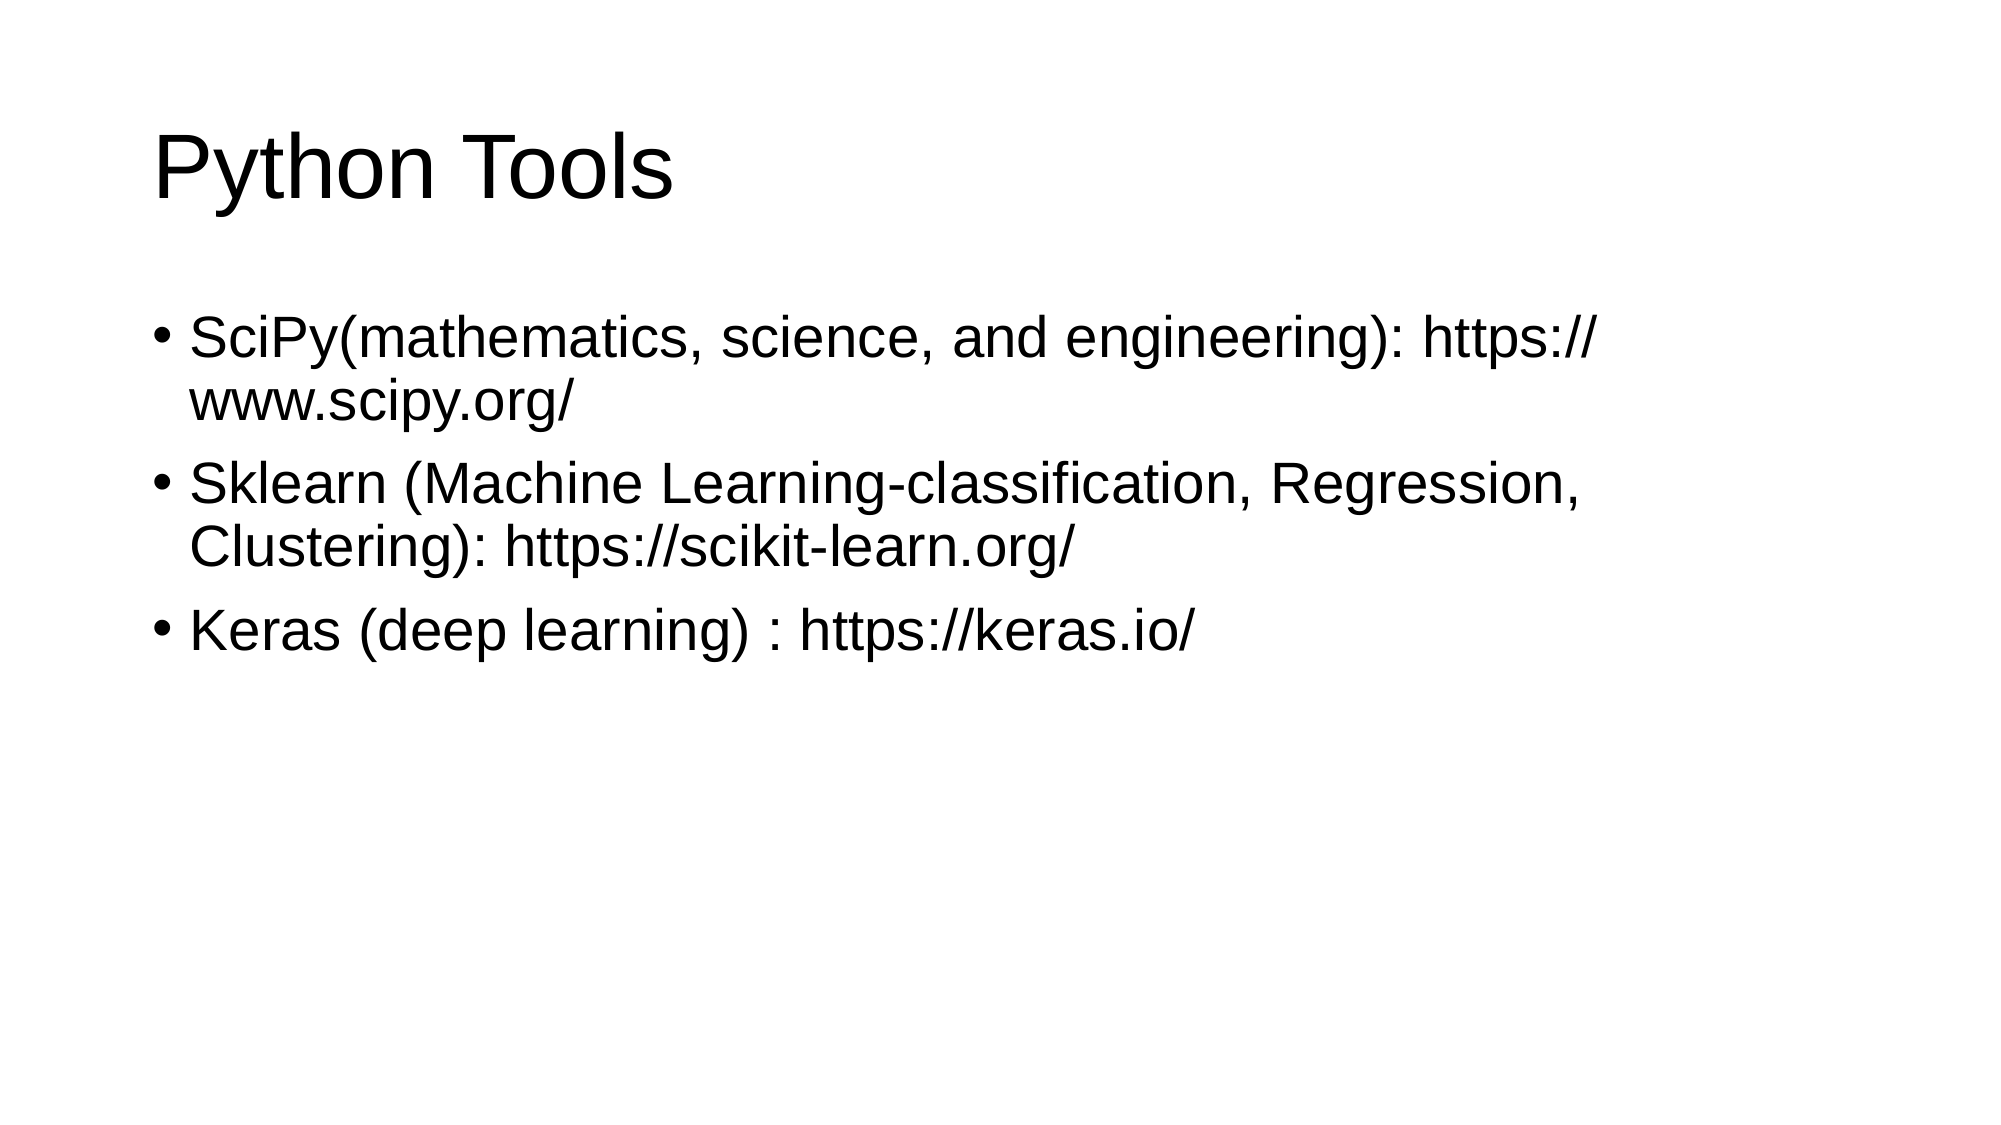

# Python Tools
SciPy(mathematics, science, and engineering): https://www.scipy.org/
Sklearn (Machine Learning-classification, Regression, Clustering): https://scikit-learn.org/
Keras (deep learning) : https://keras.io/